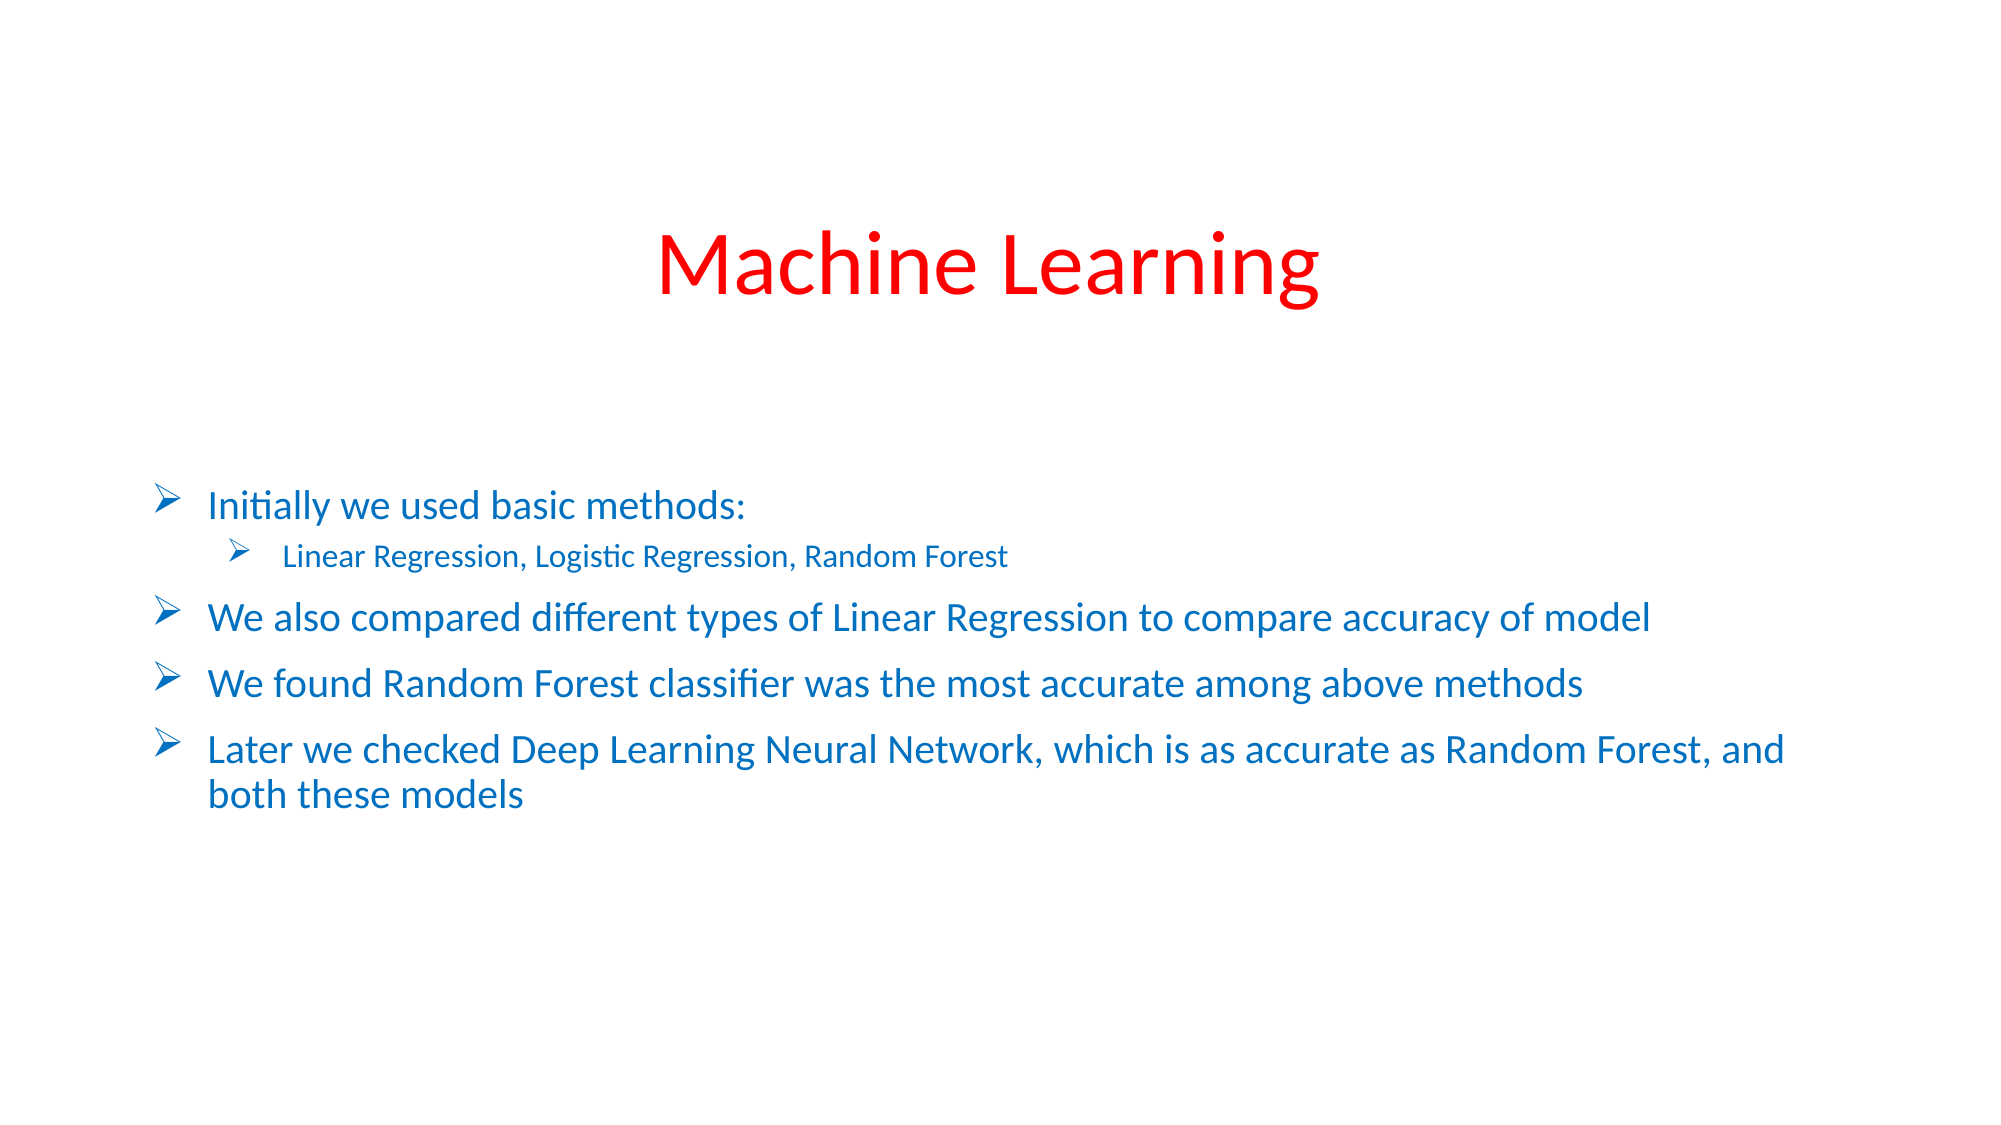

# Machine Learning
Initially we used basic methods:
Linear Regression, Logistic Regression, Random Forest
We also compared different types of Linear Regression to compare accuracy of model
We found Random Forest classifier was the most accurate among above methods
Later we checked Deep Learning Neural Network, which is as accurate as Random Forest, and both these models